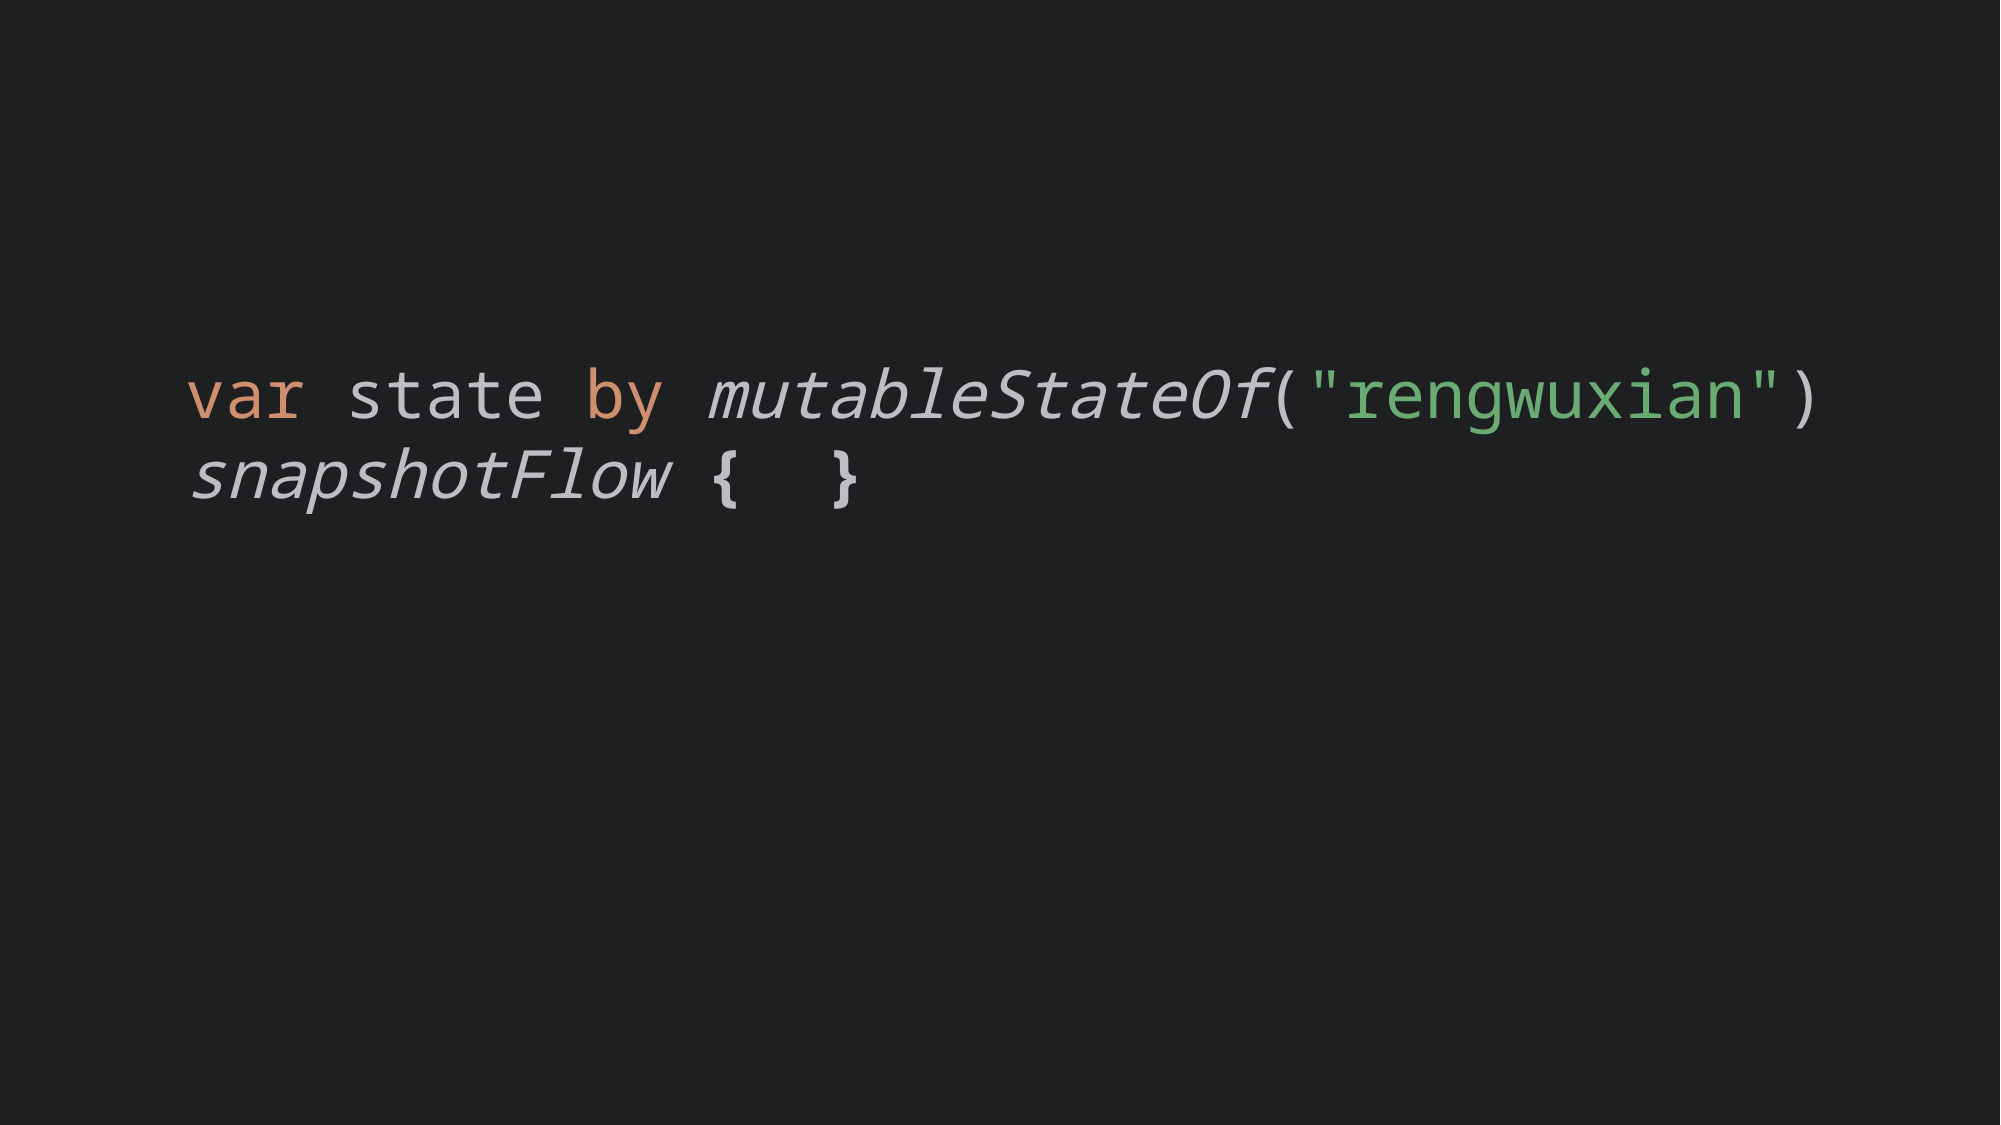

var state by mutableStateOf("rengwuxian")
snapshotFlow {  }